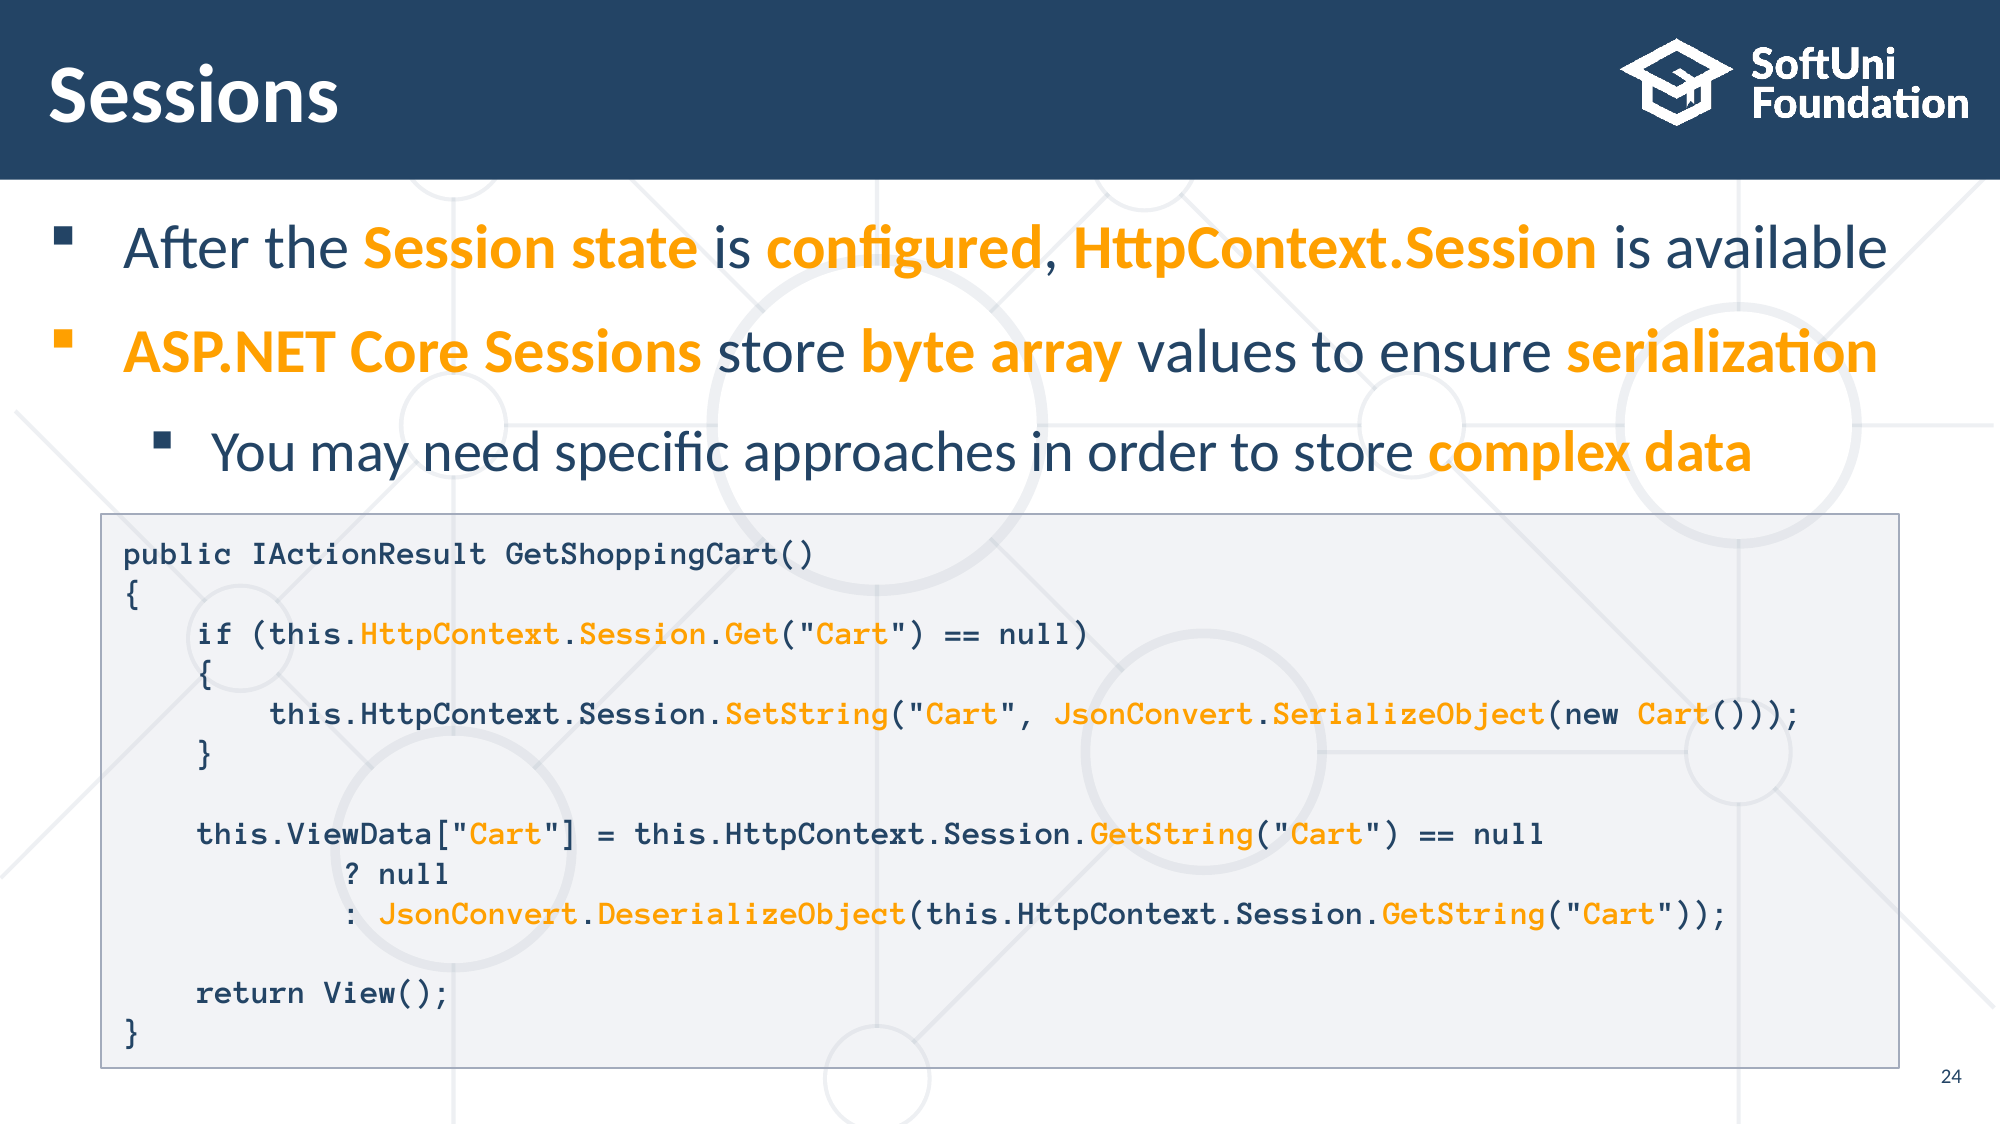

# Sessions
After the Session state is configured, HttpContext.Session is available
ASP.NET Core Sessions store byte array values to ensure serialization
You may need specific approaches in order to store complex data

public IActionResult GetShoppingCart()
{
    if (this.HttpContext.Session.Get("Cart") == null)
    {
        this.HttpContext.Session.SetString("Cart", JsonConvert.SerializeObject(new Cart()));
    }

    this.ViewData["Cart"] = this.HttpContext.Session.GetString("Cart") == null
            ? null
            : JsonConvert.DeserializeObject(this.HttpContext.Session.GetString("Cart"));

    return View();
}
24